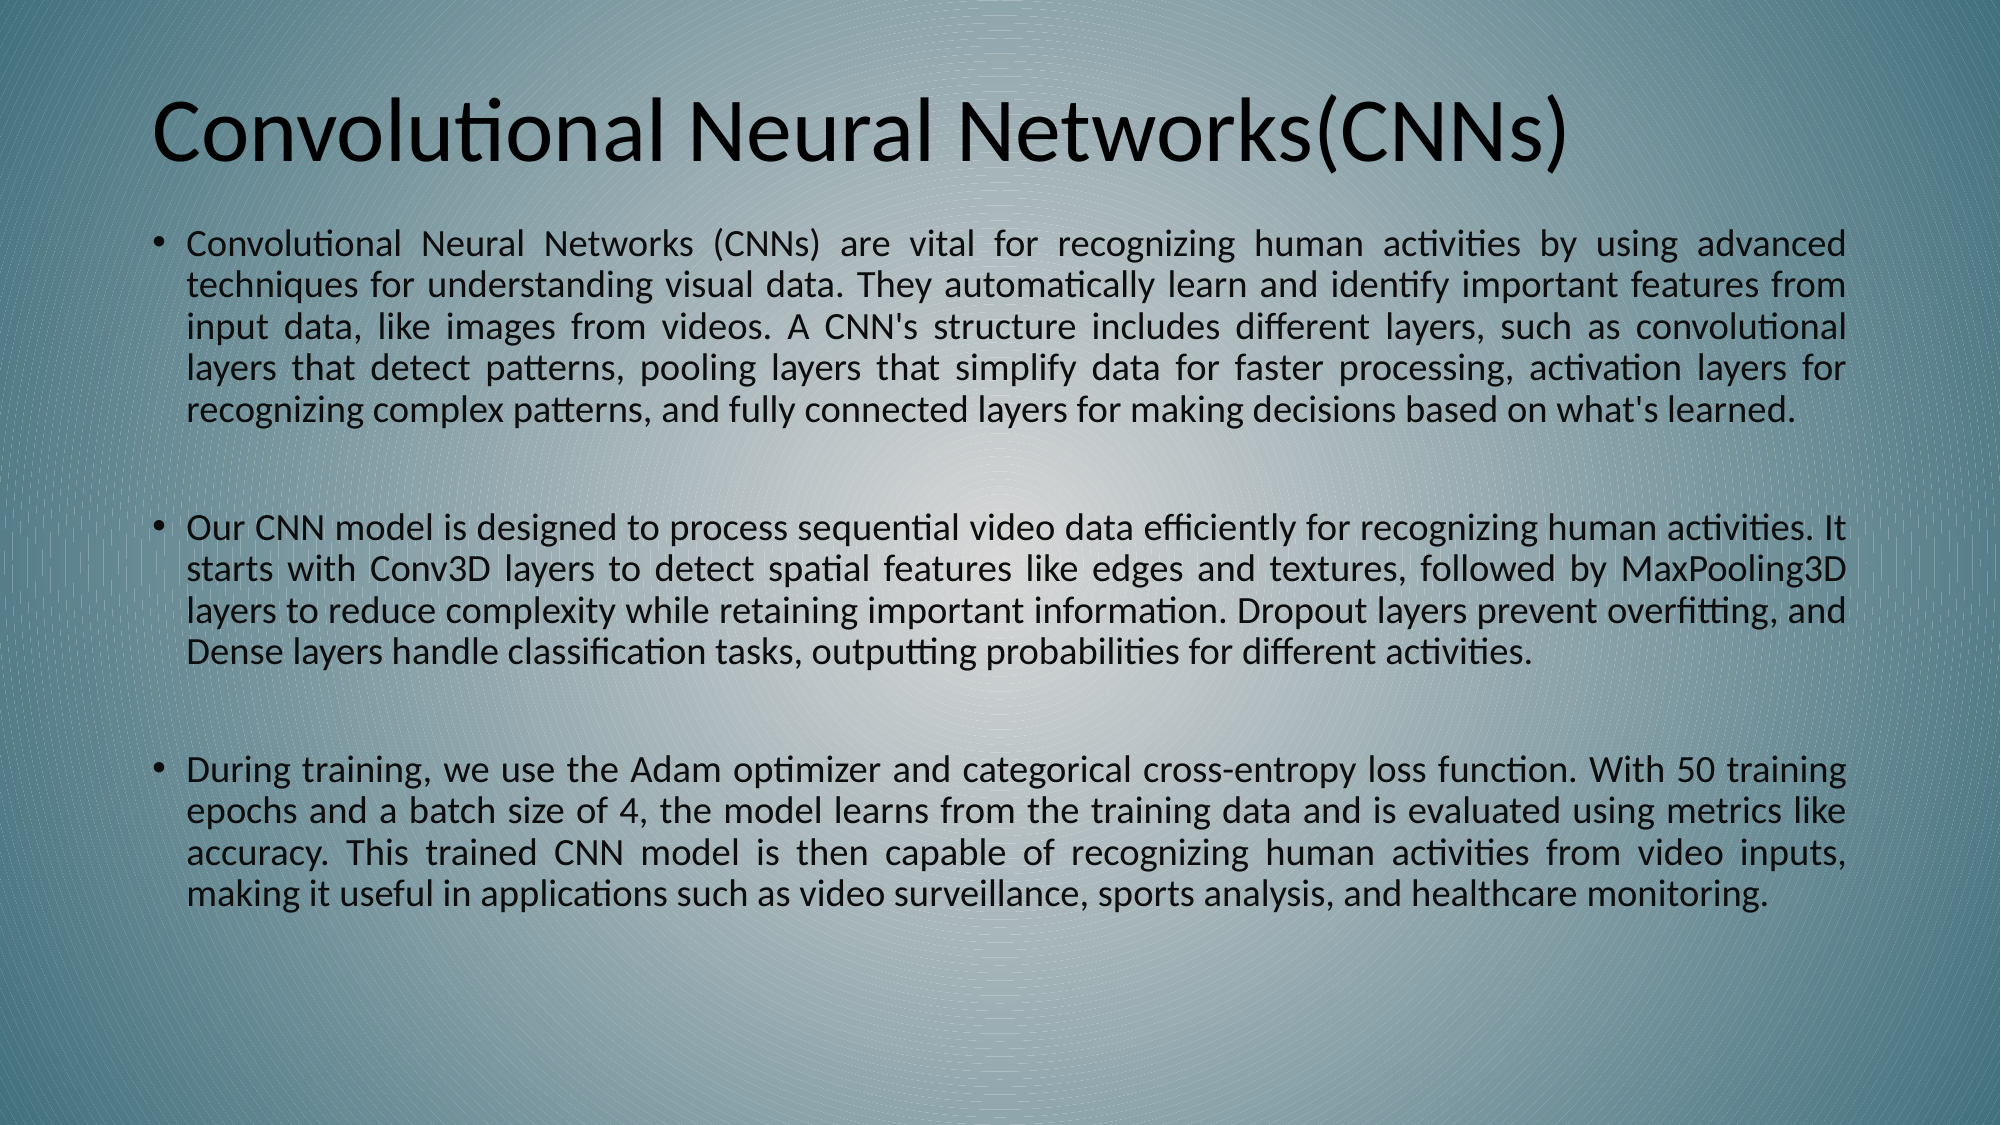

# Convolutional Neural Networks(CNNs)
Convolutional Neural Networks (CNNs) are vital for recognizing human activities by using advanced techniques for understanding visual data. They automatically learn and identify important features from input data, like images from videos. A CNN's structure includes different layers, such as convolutional layers that detect patterns, pooling layers that simplify data for faster processing, activation layers for recognizing complex patterns, and fully connected layers for making decisions based on what's learned.

Our CNN model is designed to process sequential video data efficiently for recognizing human activities. It starts with Conv3D layers to detect spatial features like edges and textures, followed by MaxPooling3D layers to reduce complexity while retaining important information. Dropout layers prevent overfitting, and Dense layers handle classification tasks, outputting probabilities for different activities.

During training, we use the Adam optimizer and categorical cross-entropy loss function. With 50 training epochs and a batch size of 4, the model learns from the training data and is evaluated using metrics like accuracy. This trained CNN model is then capable of recognizing human activities from video inputs, making it useful in applications such as video surveillance, sports analysis, and healthcare monitoring.